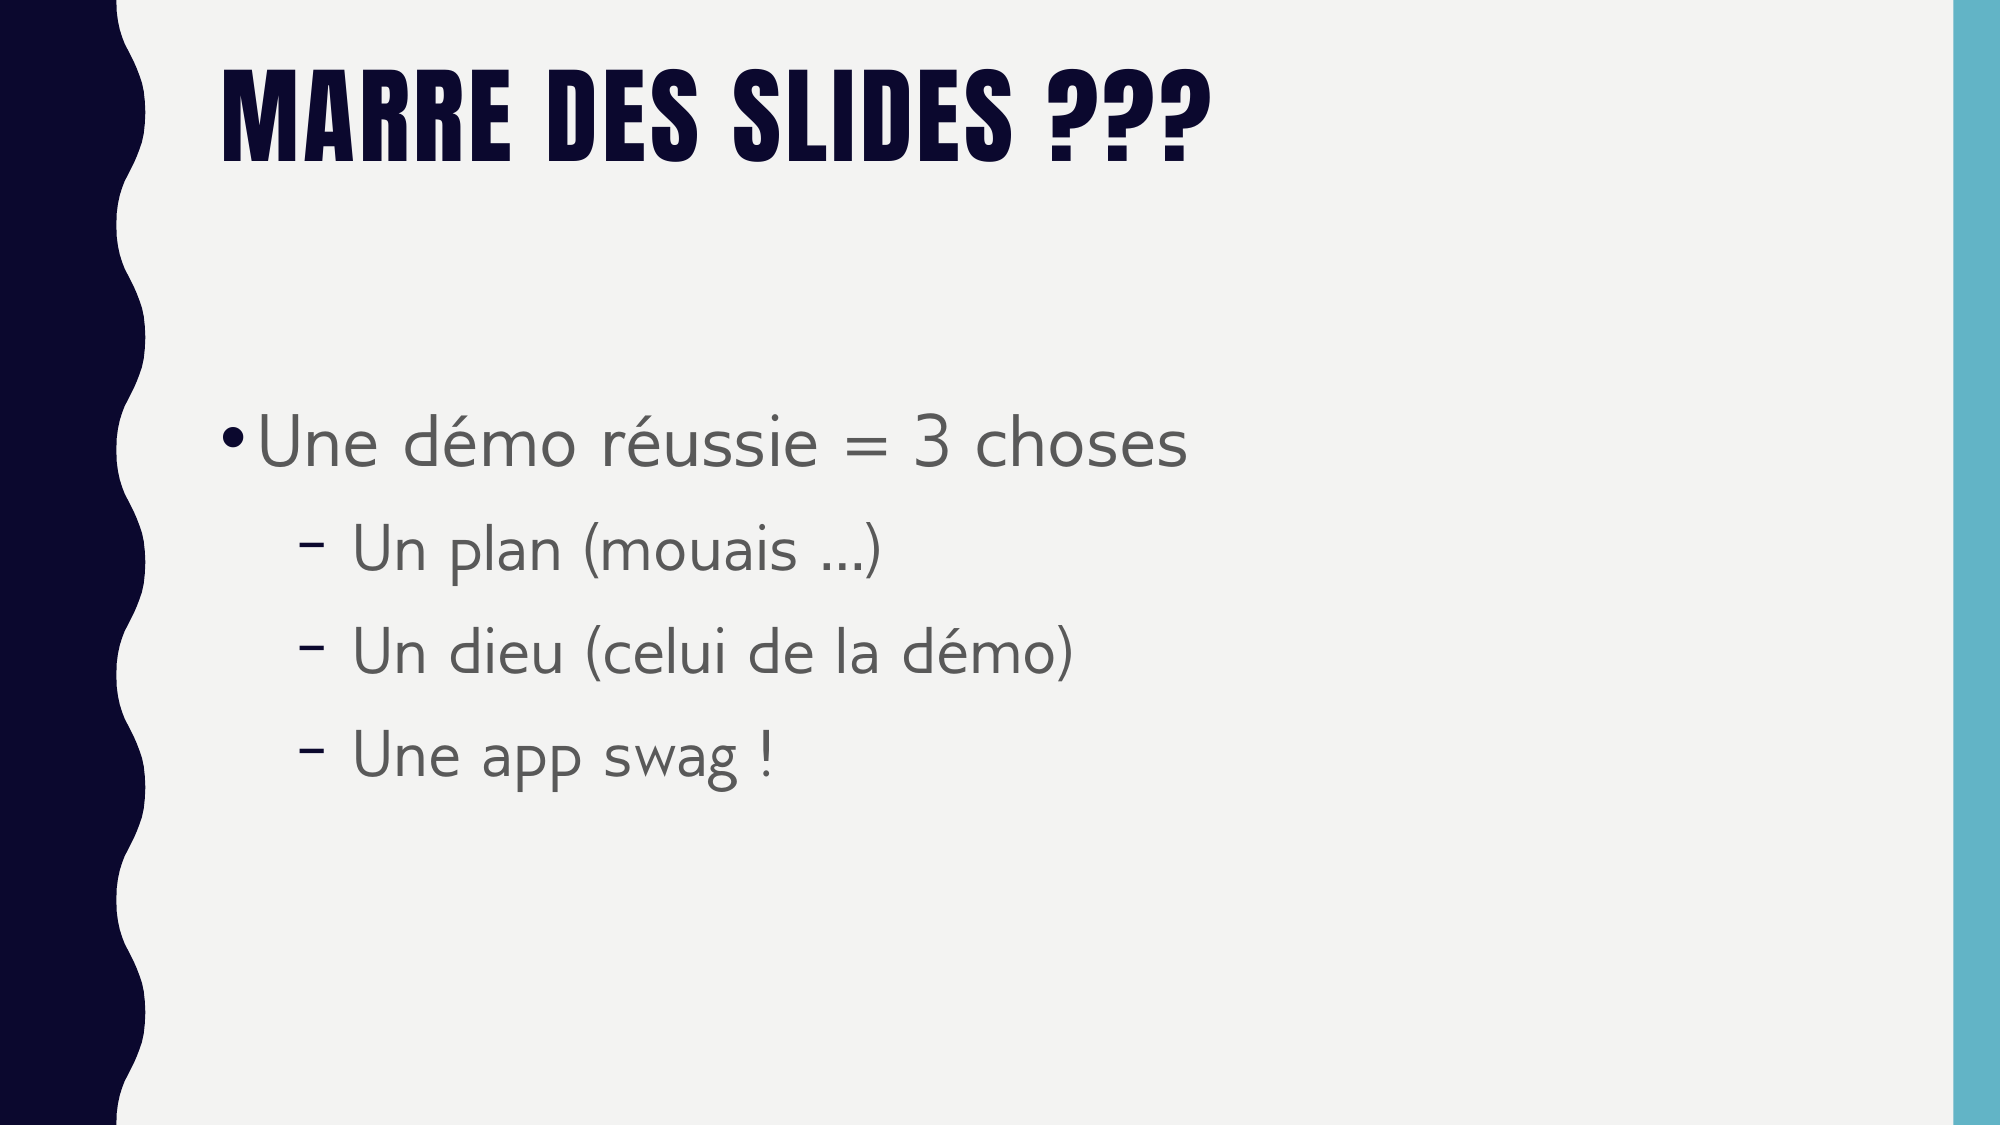

# Marre des slides ???
Une démo réussie = 3 choses
 Un plan (mouais …)
 Un dieu (celui de la démo)
 Une app swag !